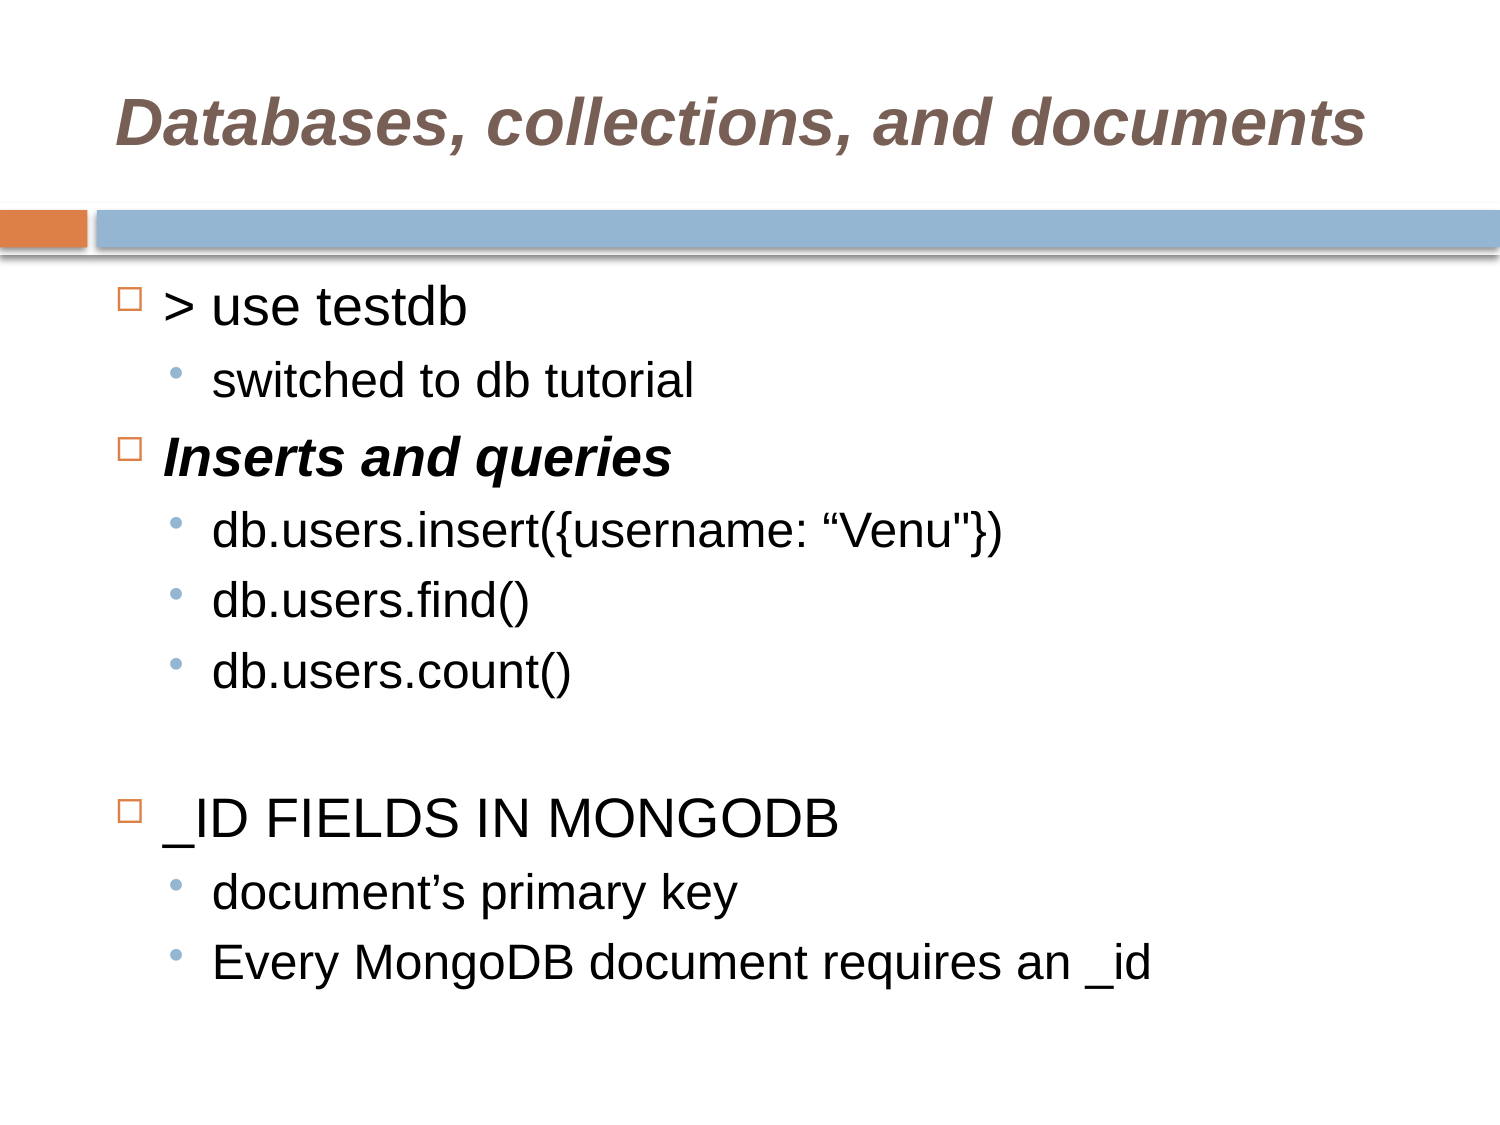

# Databases, collections, and documents
> use testdb
switched to db tutorial
Inserts and queries
db.users.insert({username: “Venu"})
db.users.find()
db.users.count()

_ID FIELDS IN MONGODB
document’s primary key
Every MongoDB document requires an _id